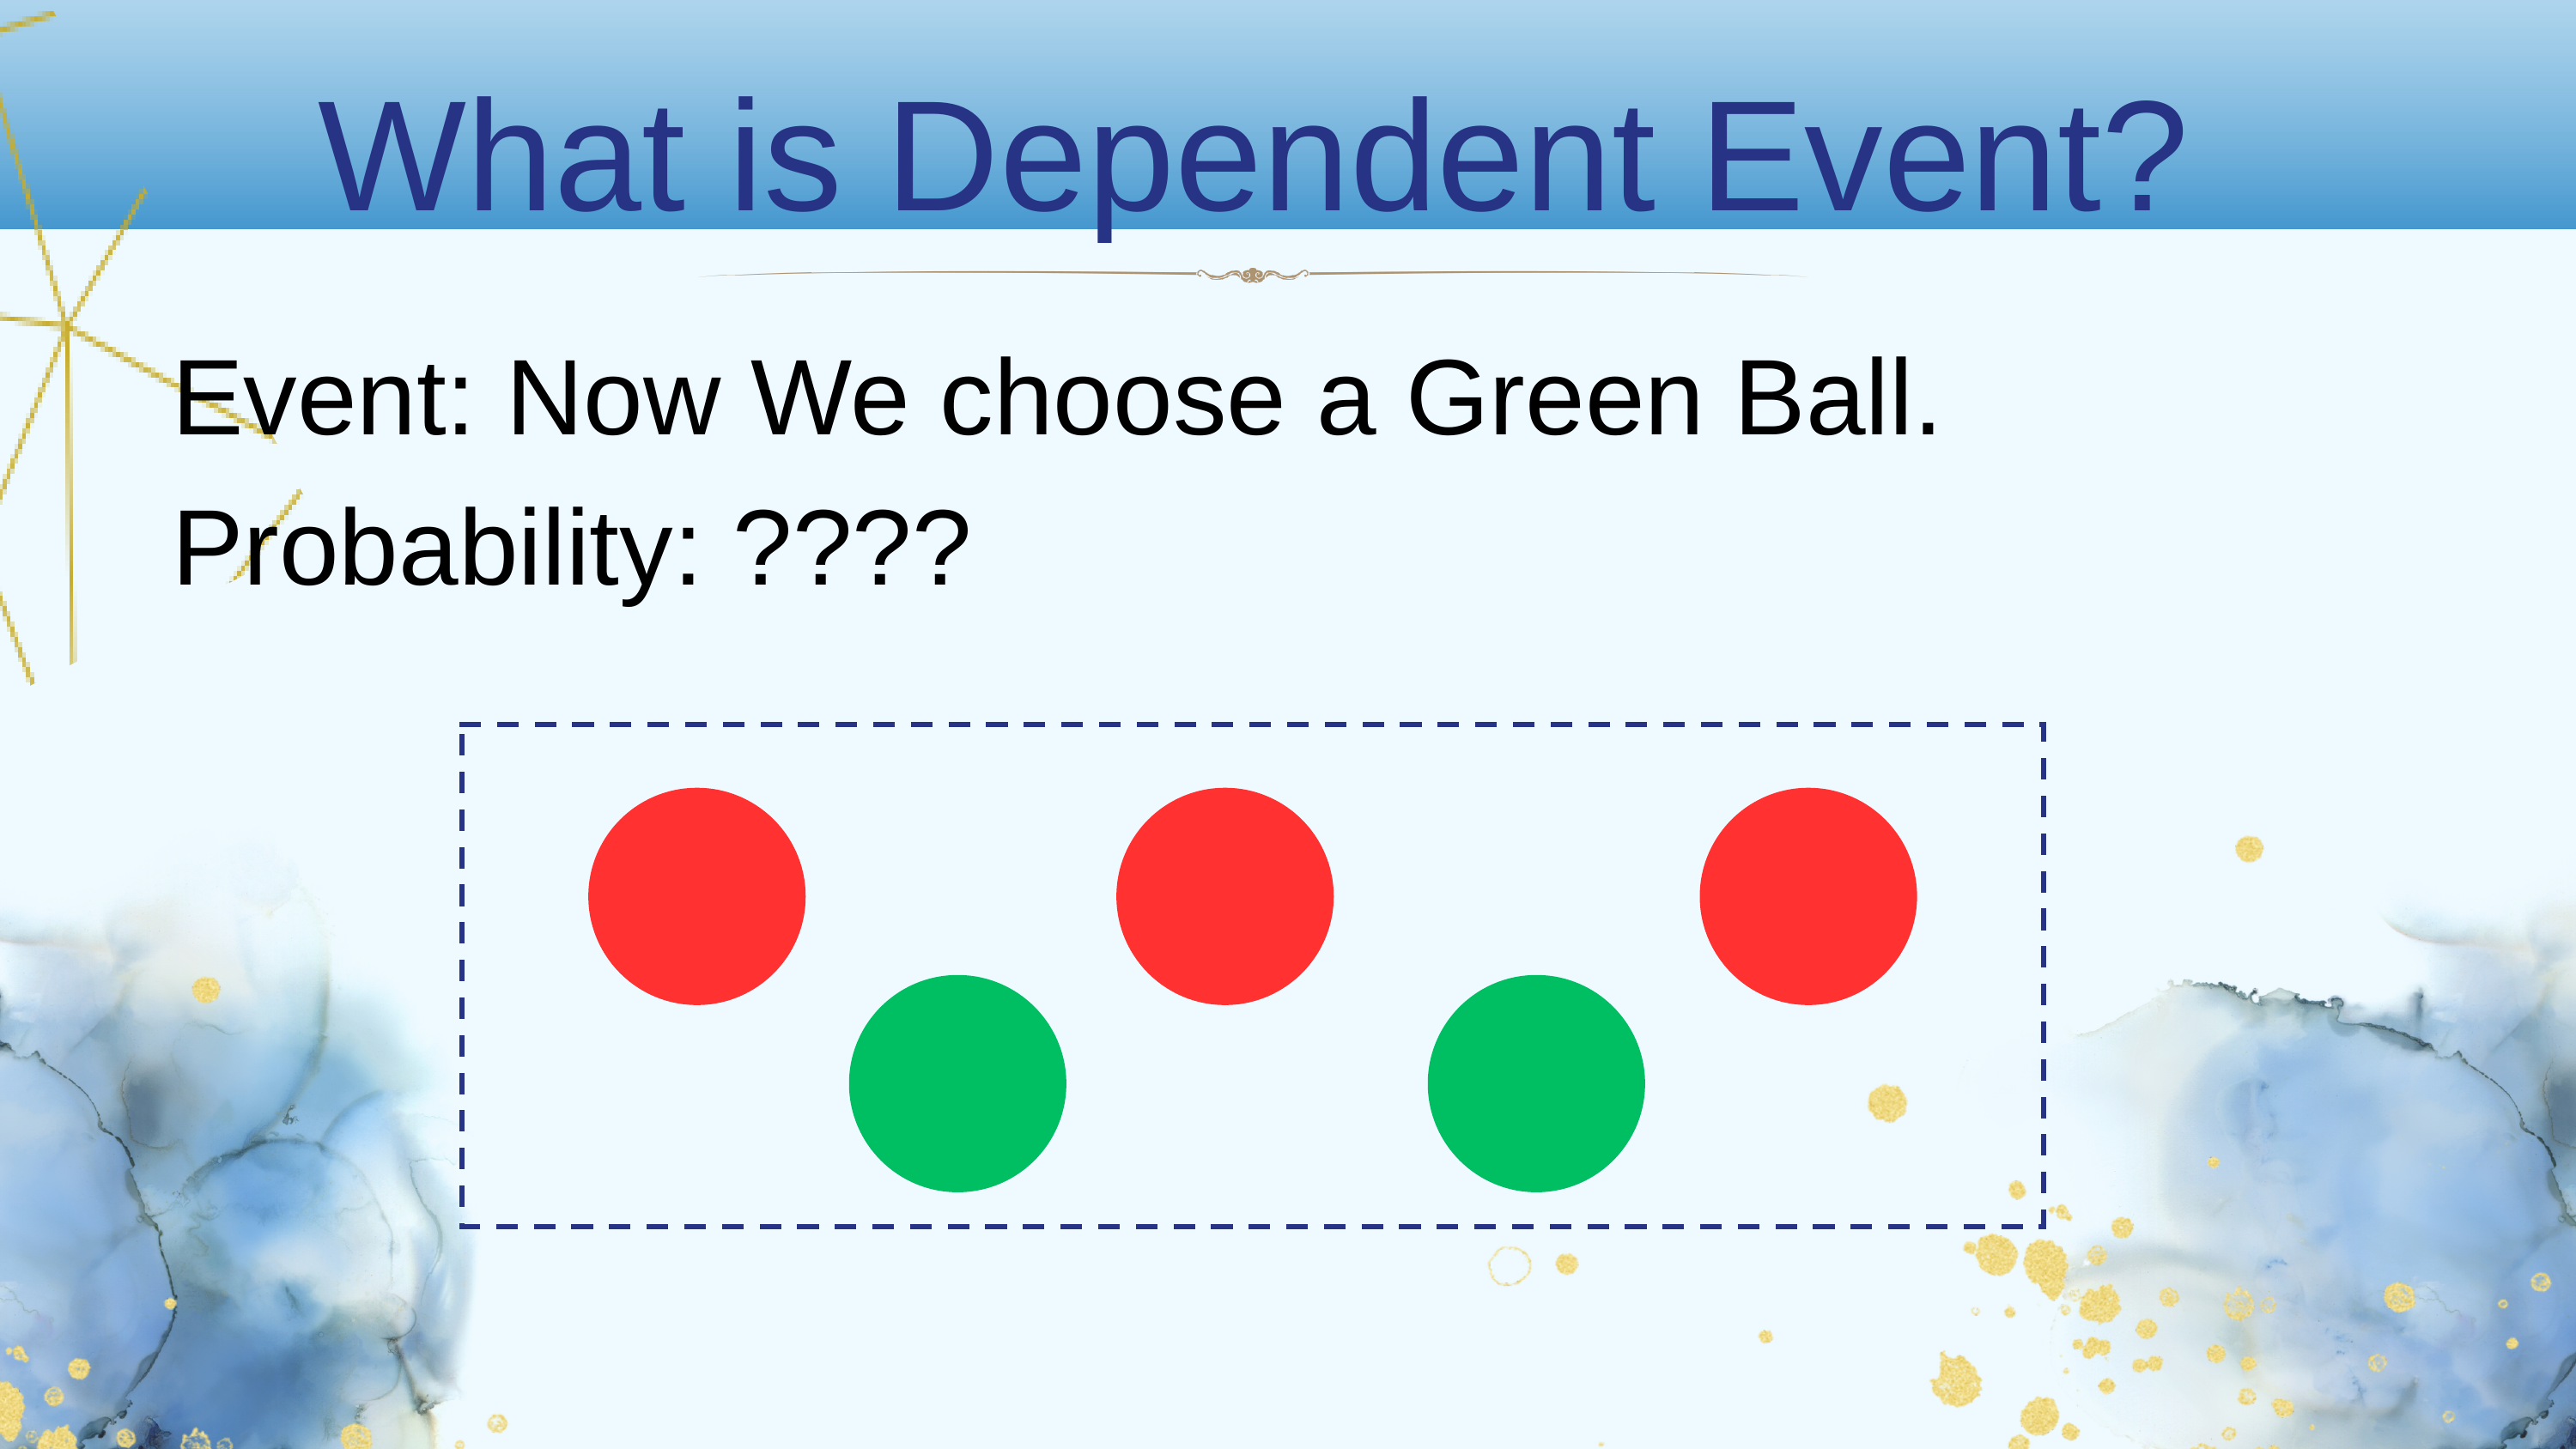

What is Dependent Event?

Event: Now We choose a Green Ball.
Probability: ????